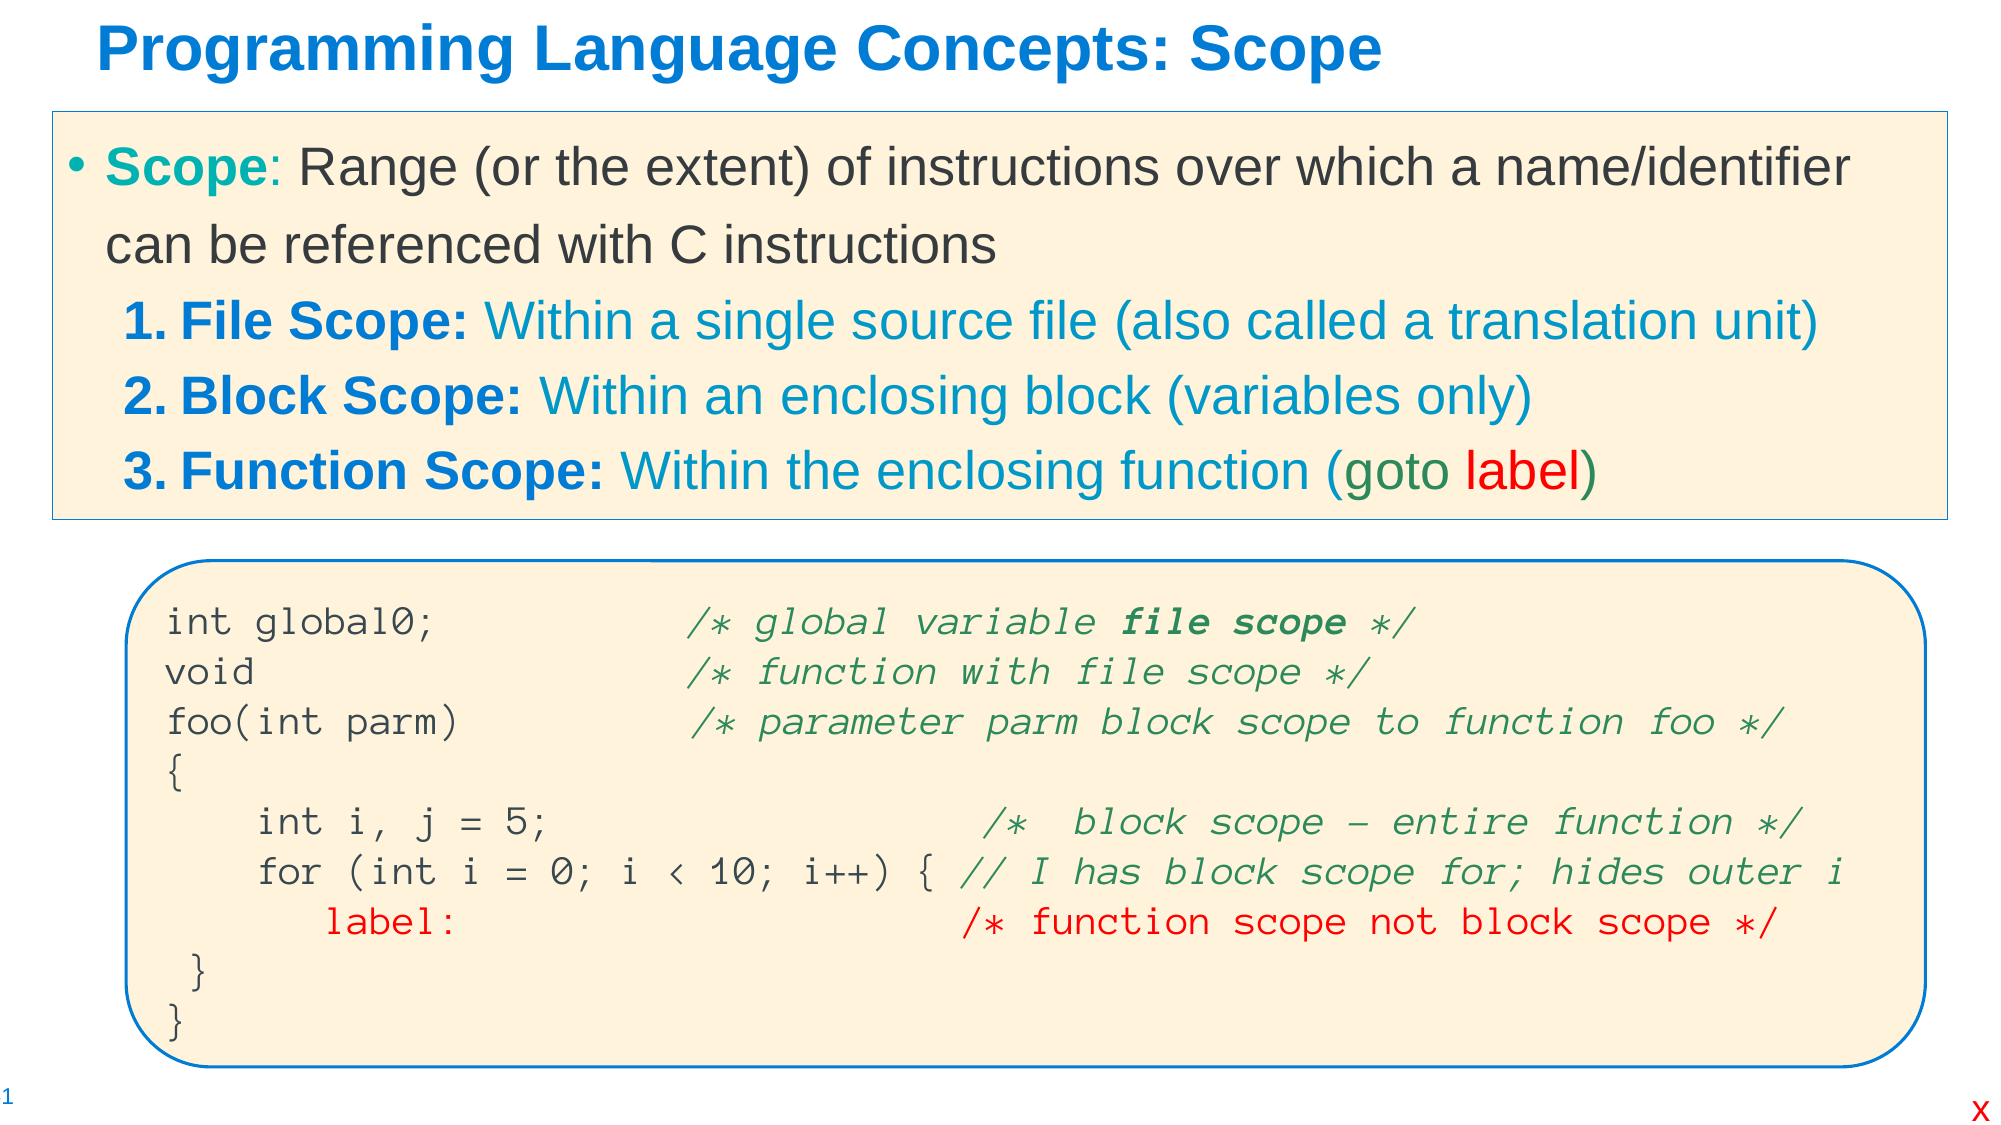

# Programming Language Concepts: Scope
Scope: Range (or the extent) of instructions over which a name/identifier can be referenced with C instructions
File Scope: Within a single source file (also called a translation unit)
Block Scope: Within an enclosing block (variables only)
Function Scope: Within the enclosing function (goto label)
int global0;           /* global variable file scope */
void                   /* function with file scope */
foo(int parm)	          /* parameter parm block scope to function foo */
{
    int i, j = 5;                   /*  block scope – entire function */
    for (int i = 0; i < 10; i++) { // I has block scope for; hides outer i
       label:                      /* function scope not block scope */
 }
}
x